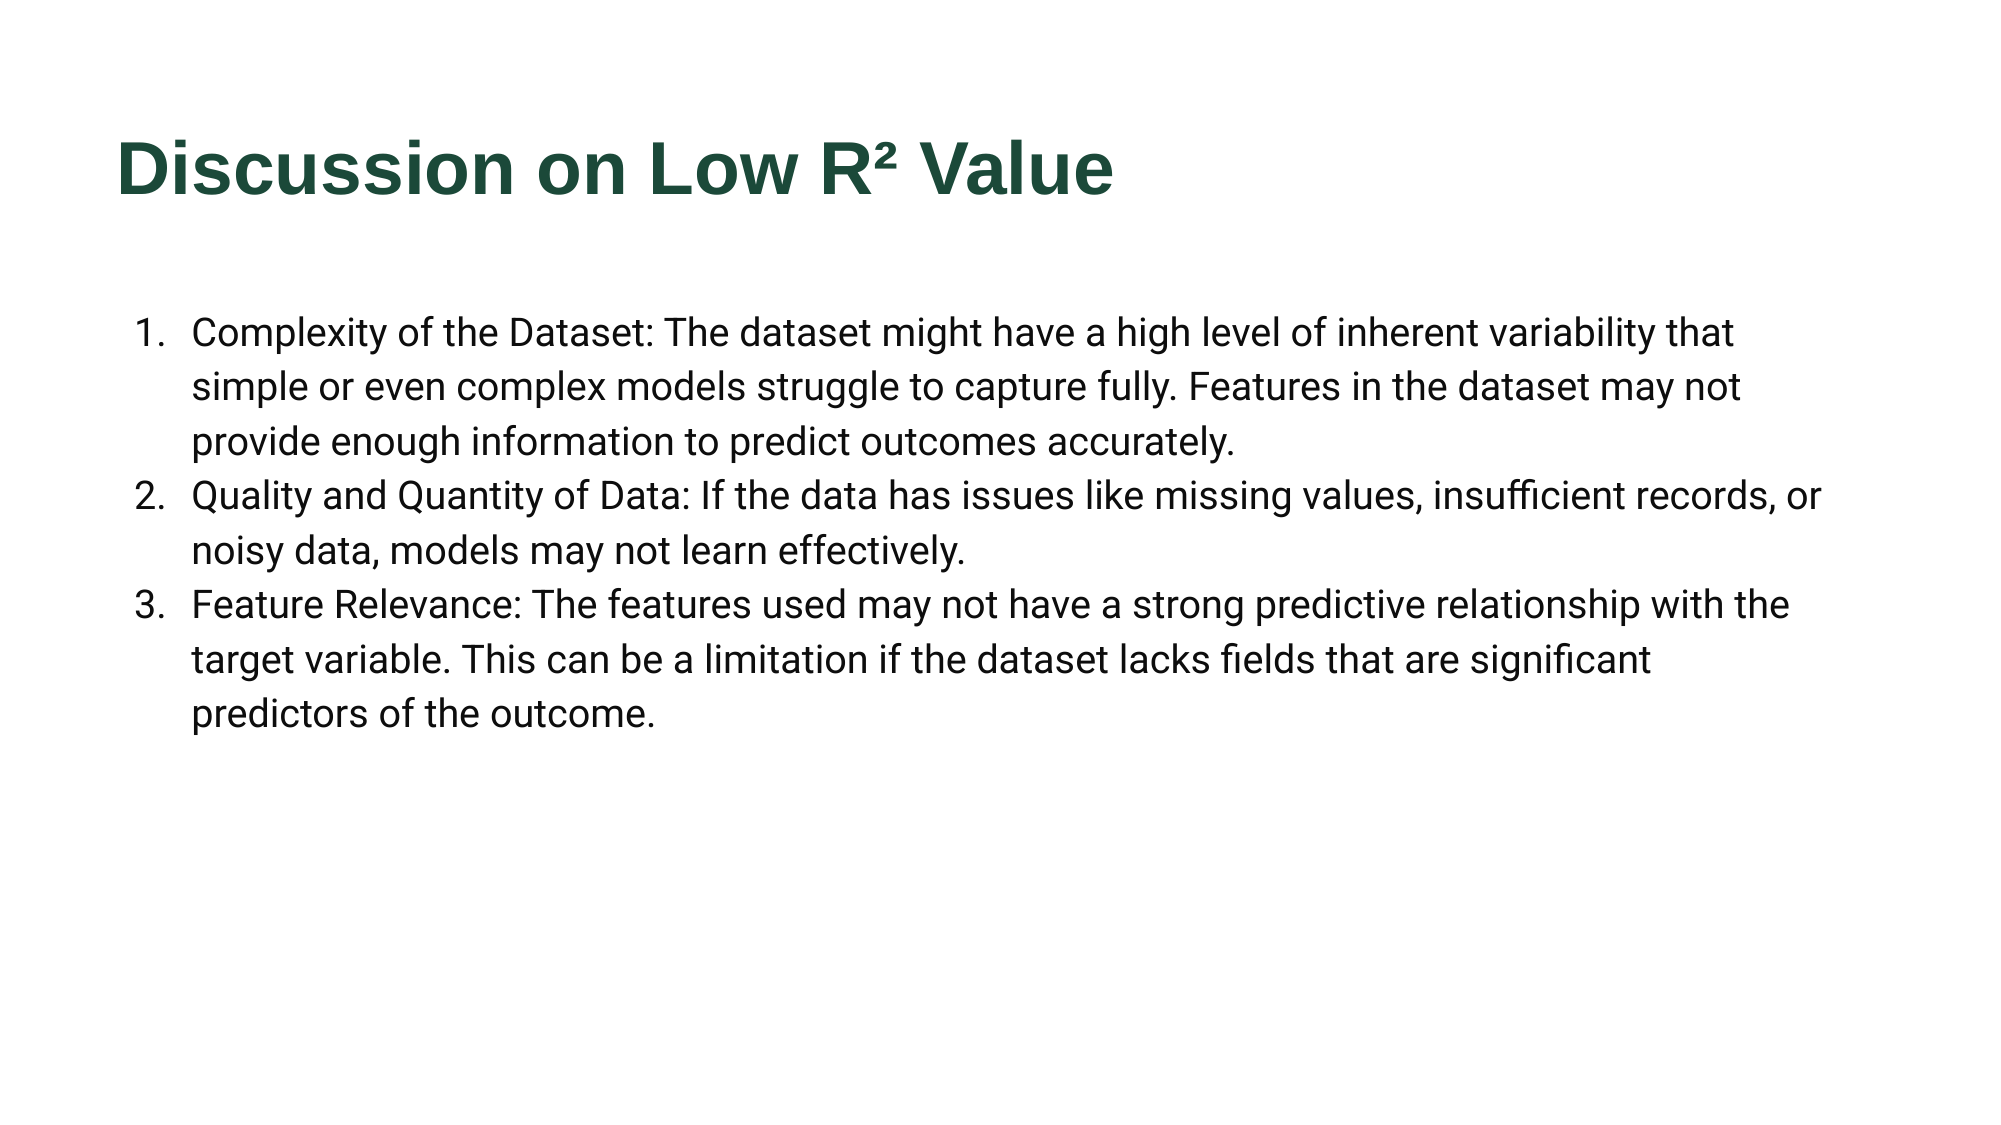

Discussion on Low R² Value

Complexity of the Dataset: The dataset might have a high level of inherent variability that simple or even complex models struggle to capture fully. Features in the dataset may not provide enough information to predict outcomes accurately.
Quality and Quantity of Data: If the data has issues like missing values, insufficient records, or noisy data, models may not learn effectively.
Feature Relevance: The features used may not have a strong predictive relationship with the target variable. This can be a limitation if the dataset lacks fields that are significant predictors of the outcome.